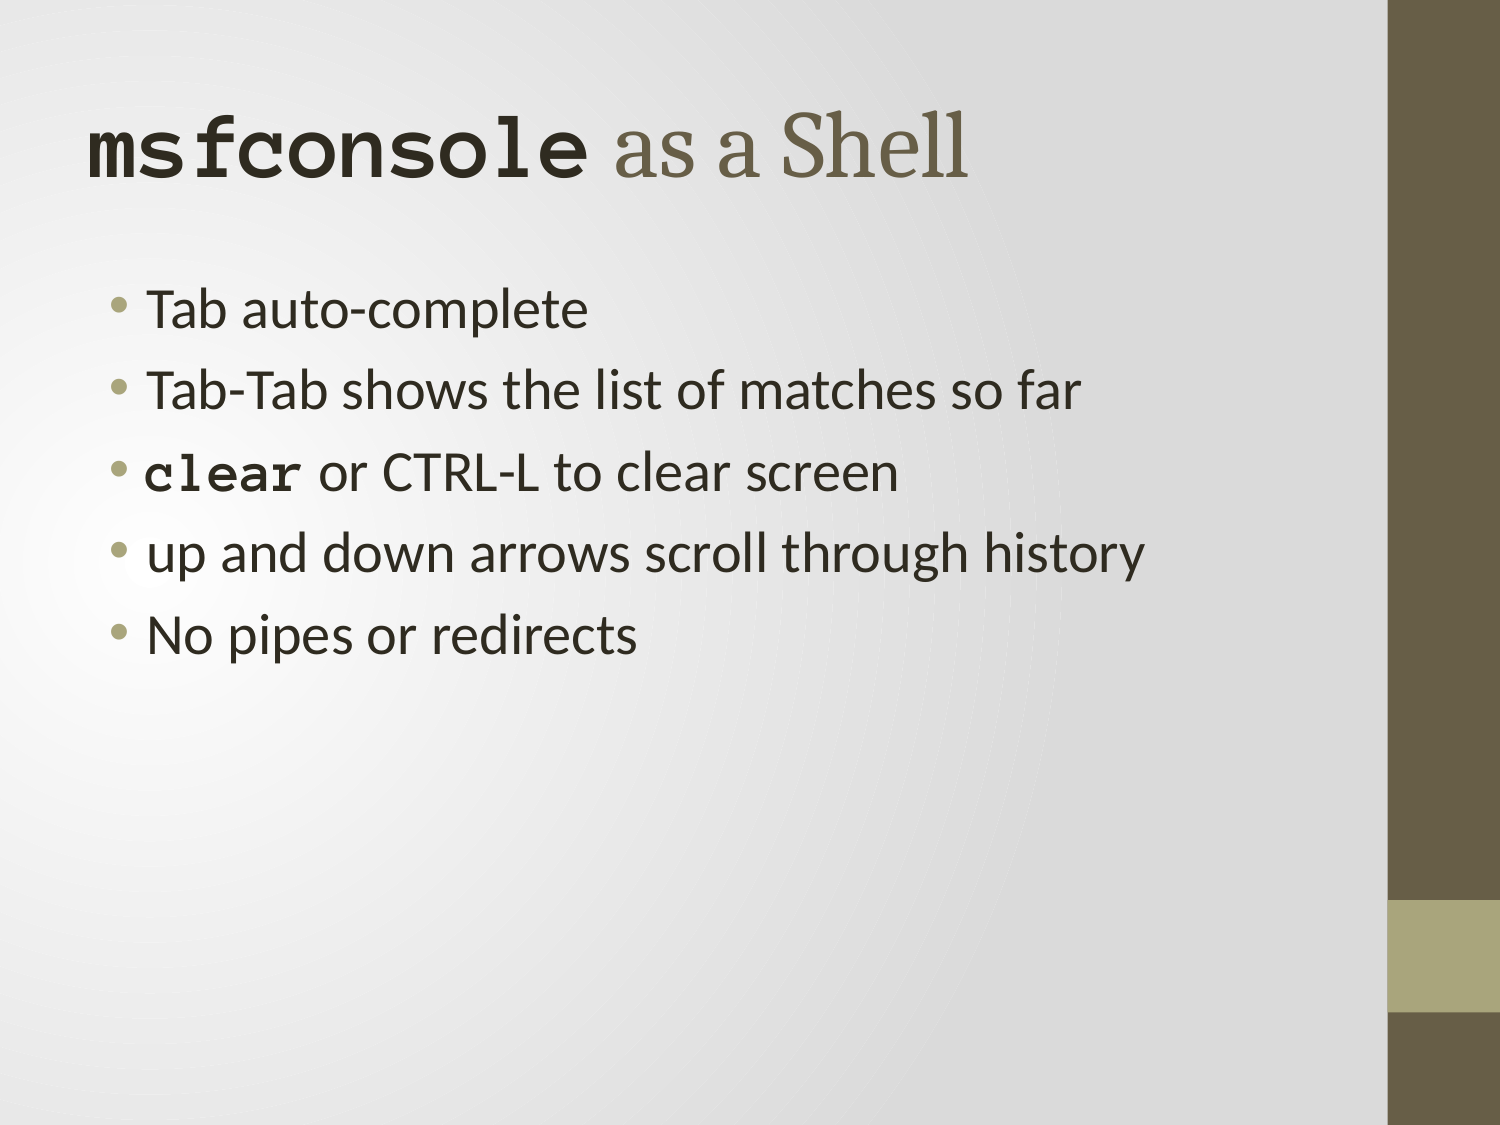

# msfconsole as a Shell
Tab auto-complete
Tab-Tab shows the list of matches so far
clear or CTRL-L to clear screen
up and down arrows scroll through history
No pipes or redirects